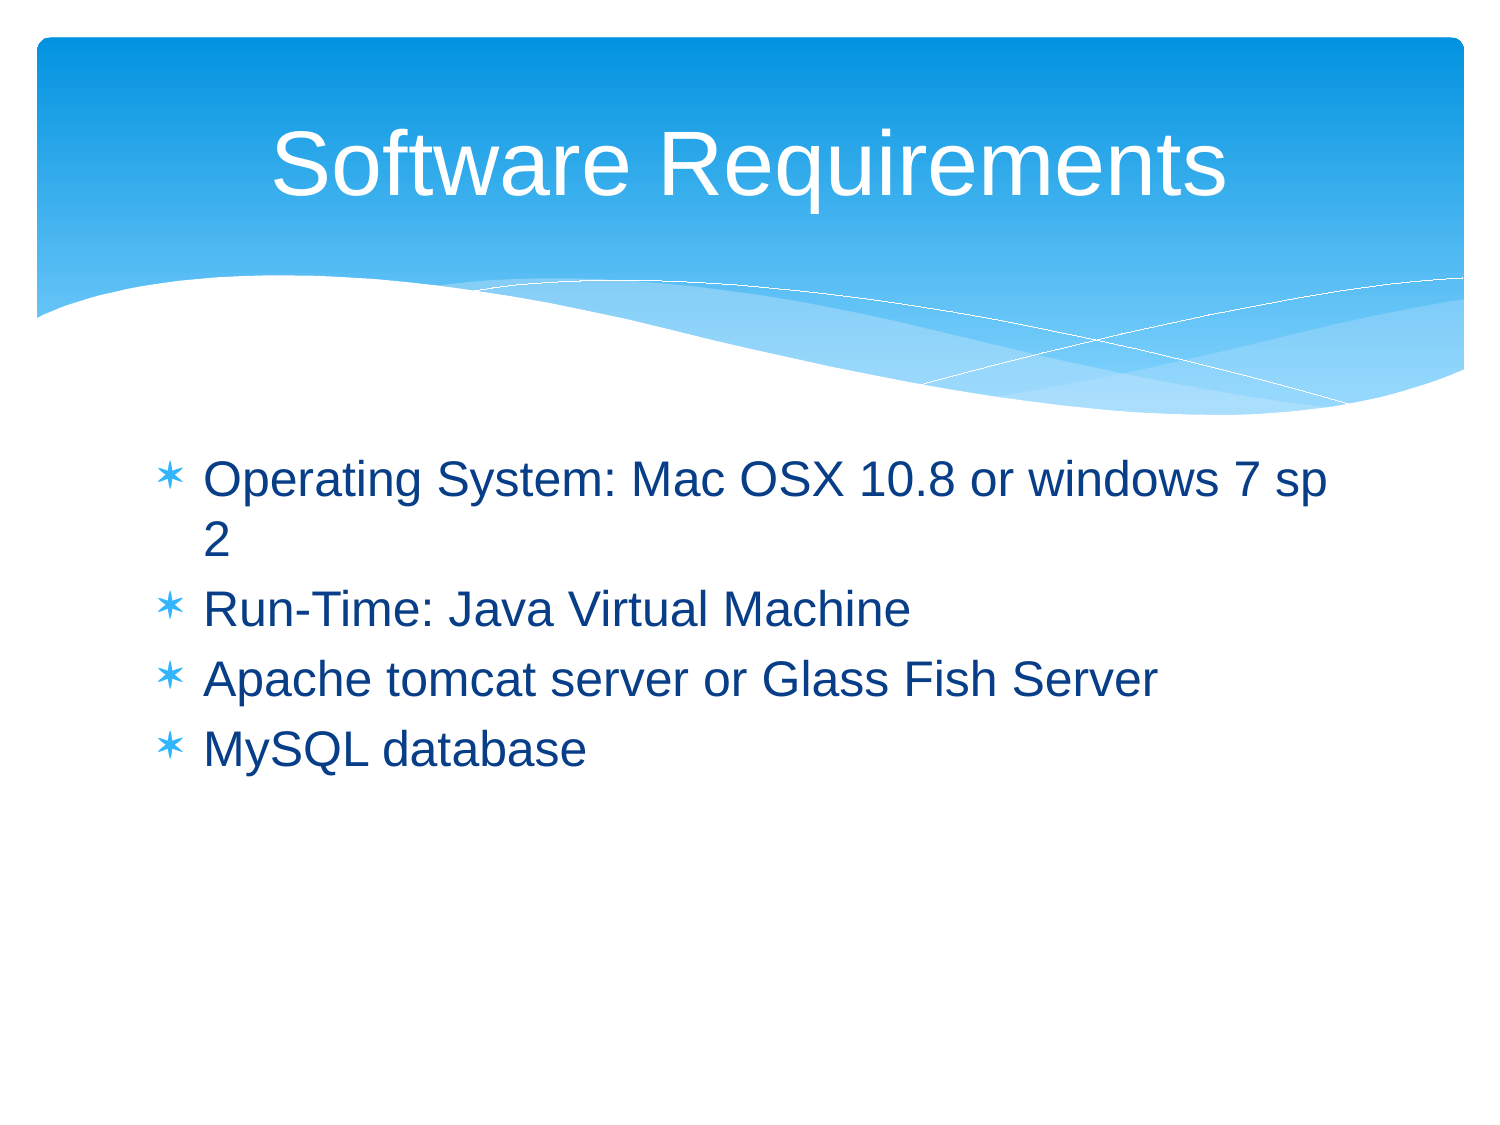

# Software Requirements
Operating System: Mac OSX 10.8 or windows 7 sp 2
Run-Time: Java Virtual Machine
Apache tomcat server or Glass Fish Server
MySQL database